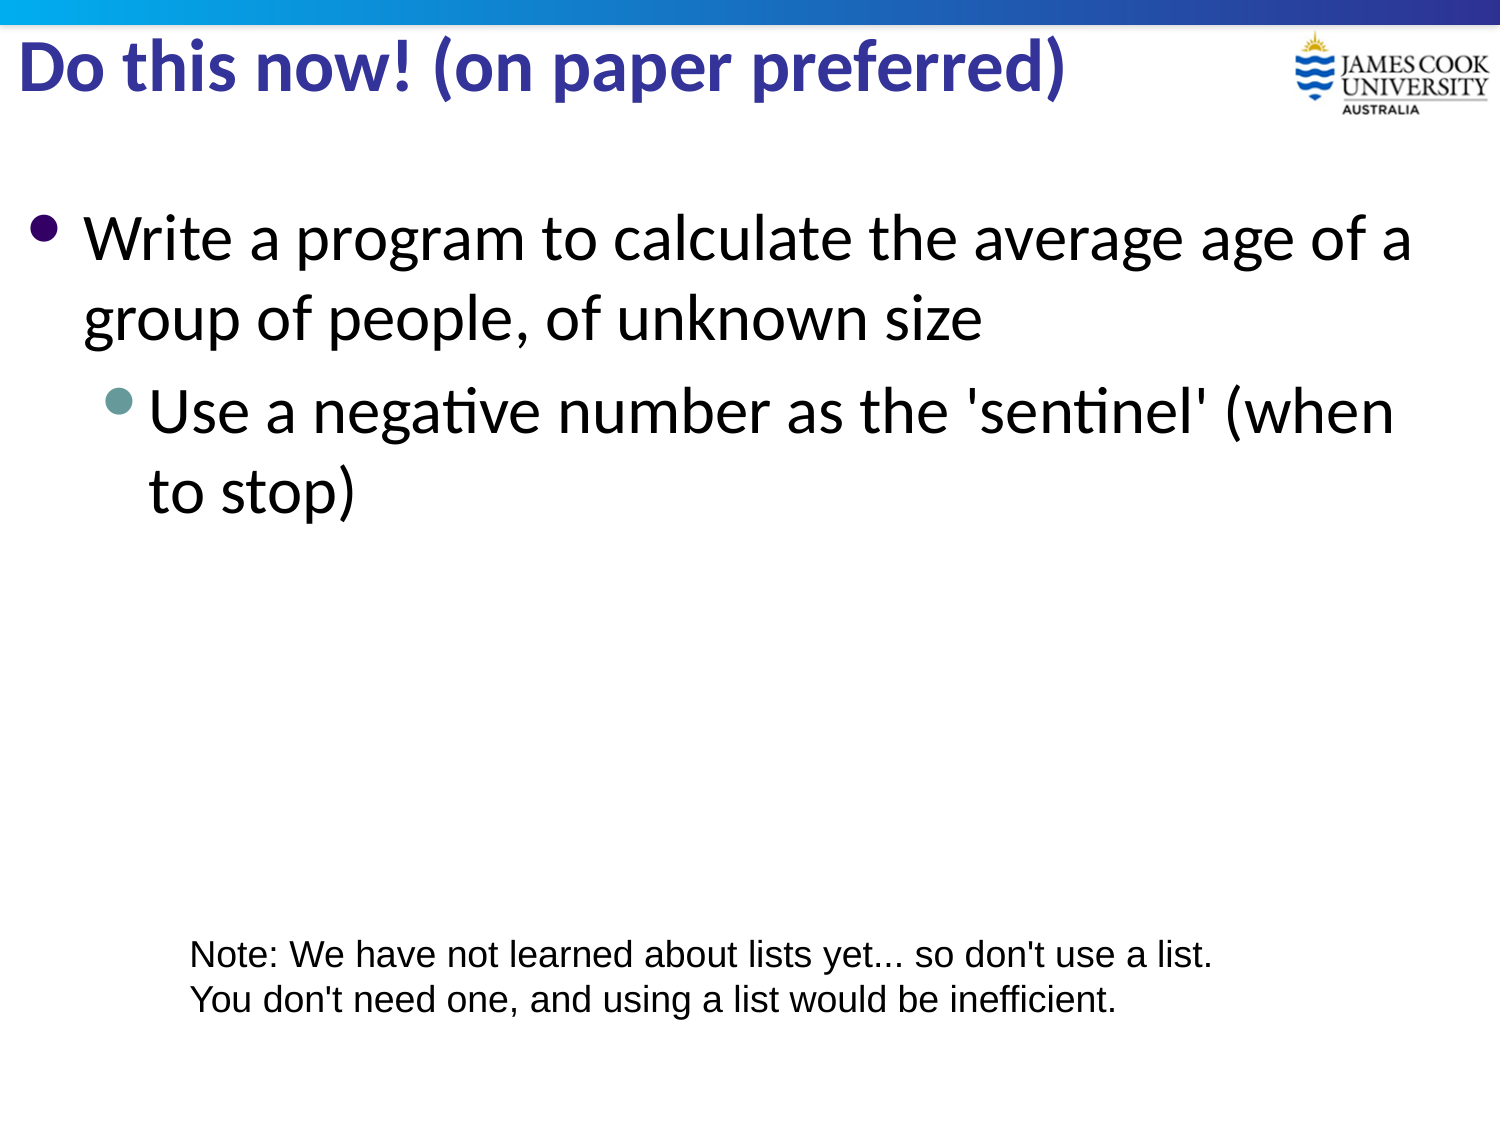

# Do this now! (on paper preferred)
Write a program to calculate the average age of a group of people, of unknown size
Use a negative number as the 'sentinel' (when to stop)
Note: We have not learned about lists yet... so don't use a list.
You don't need one, and using a list would be inefficient.